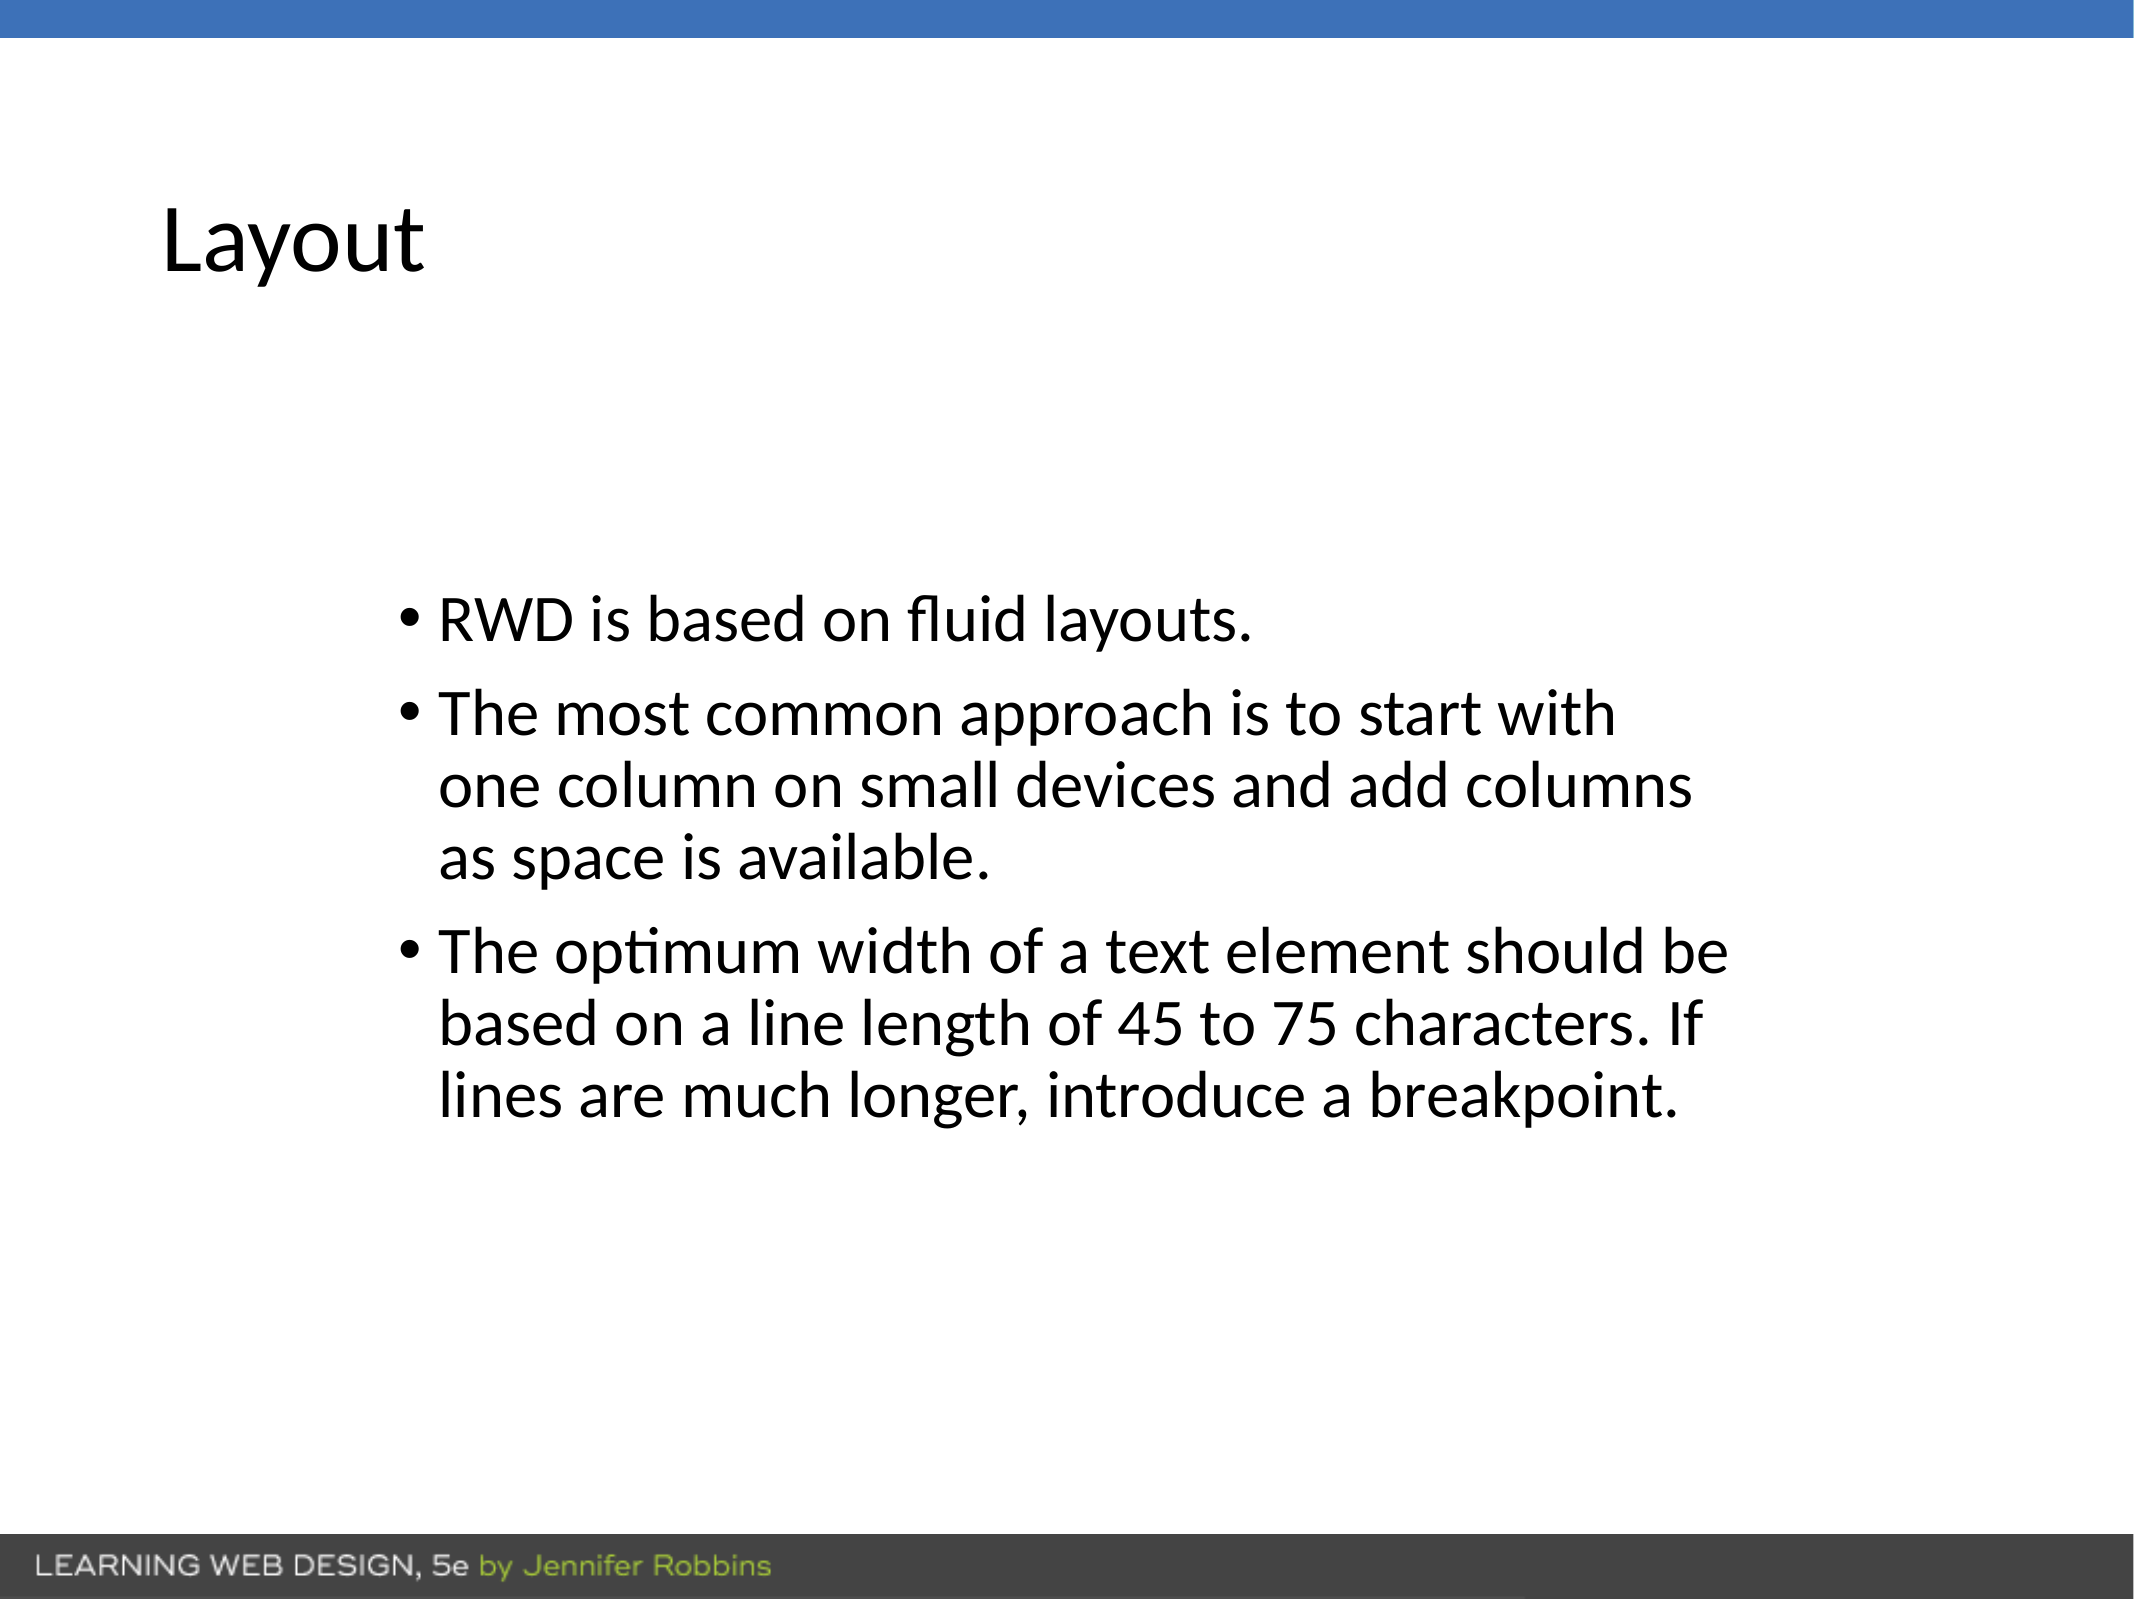

# Layout
RWD is based on fluid layouts.
The most common approach is to start with one column on small devices and add columns as space is available.
The optimum width of a text element should be based on a line length of 45 to 75 characters. If lines are much longer, introduce a breakpoint.